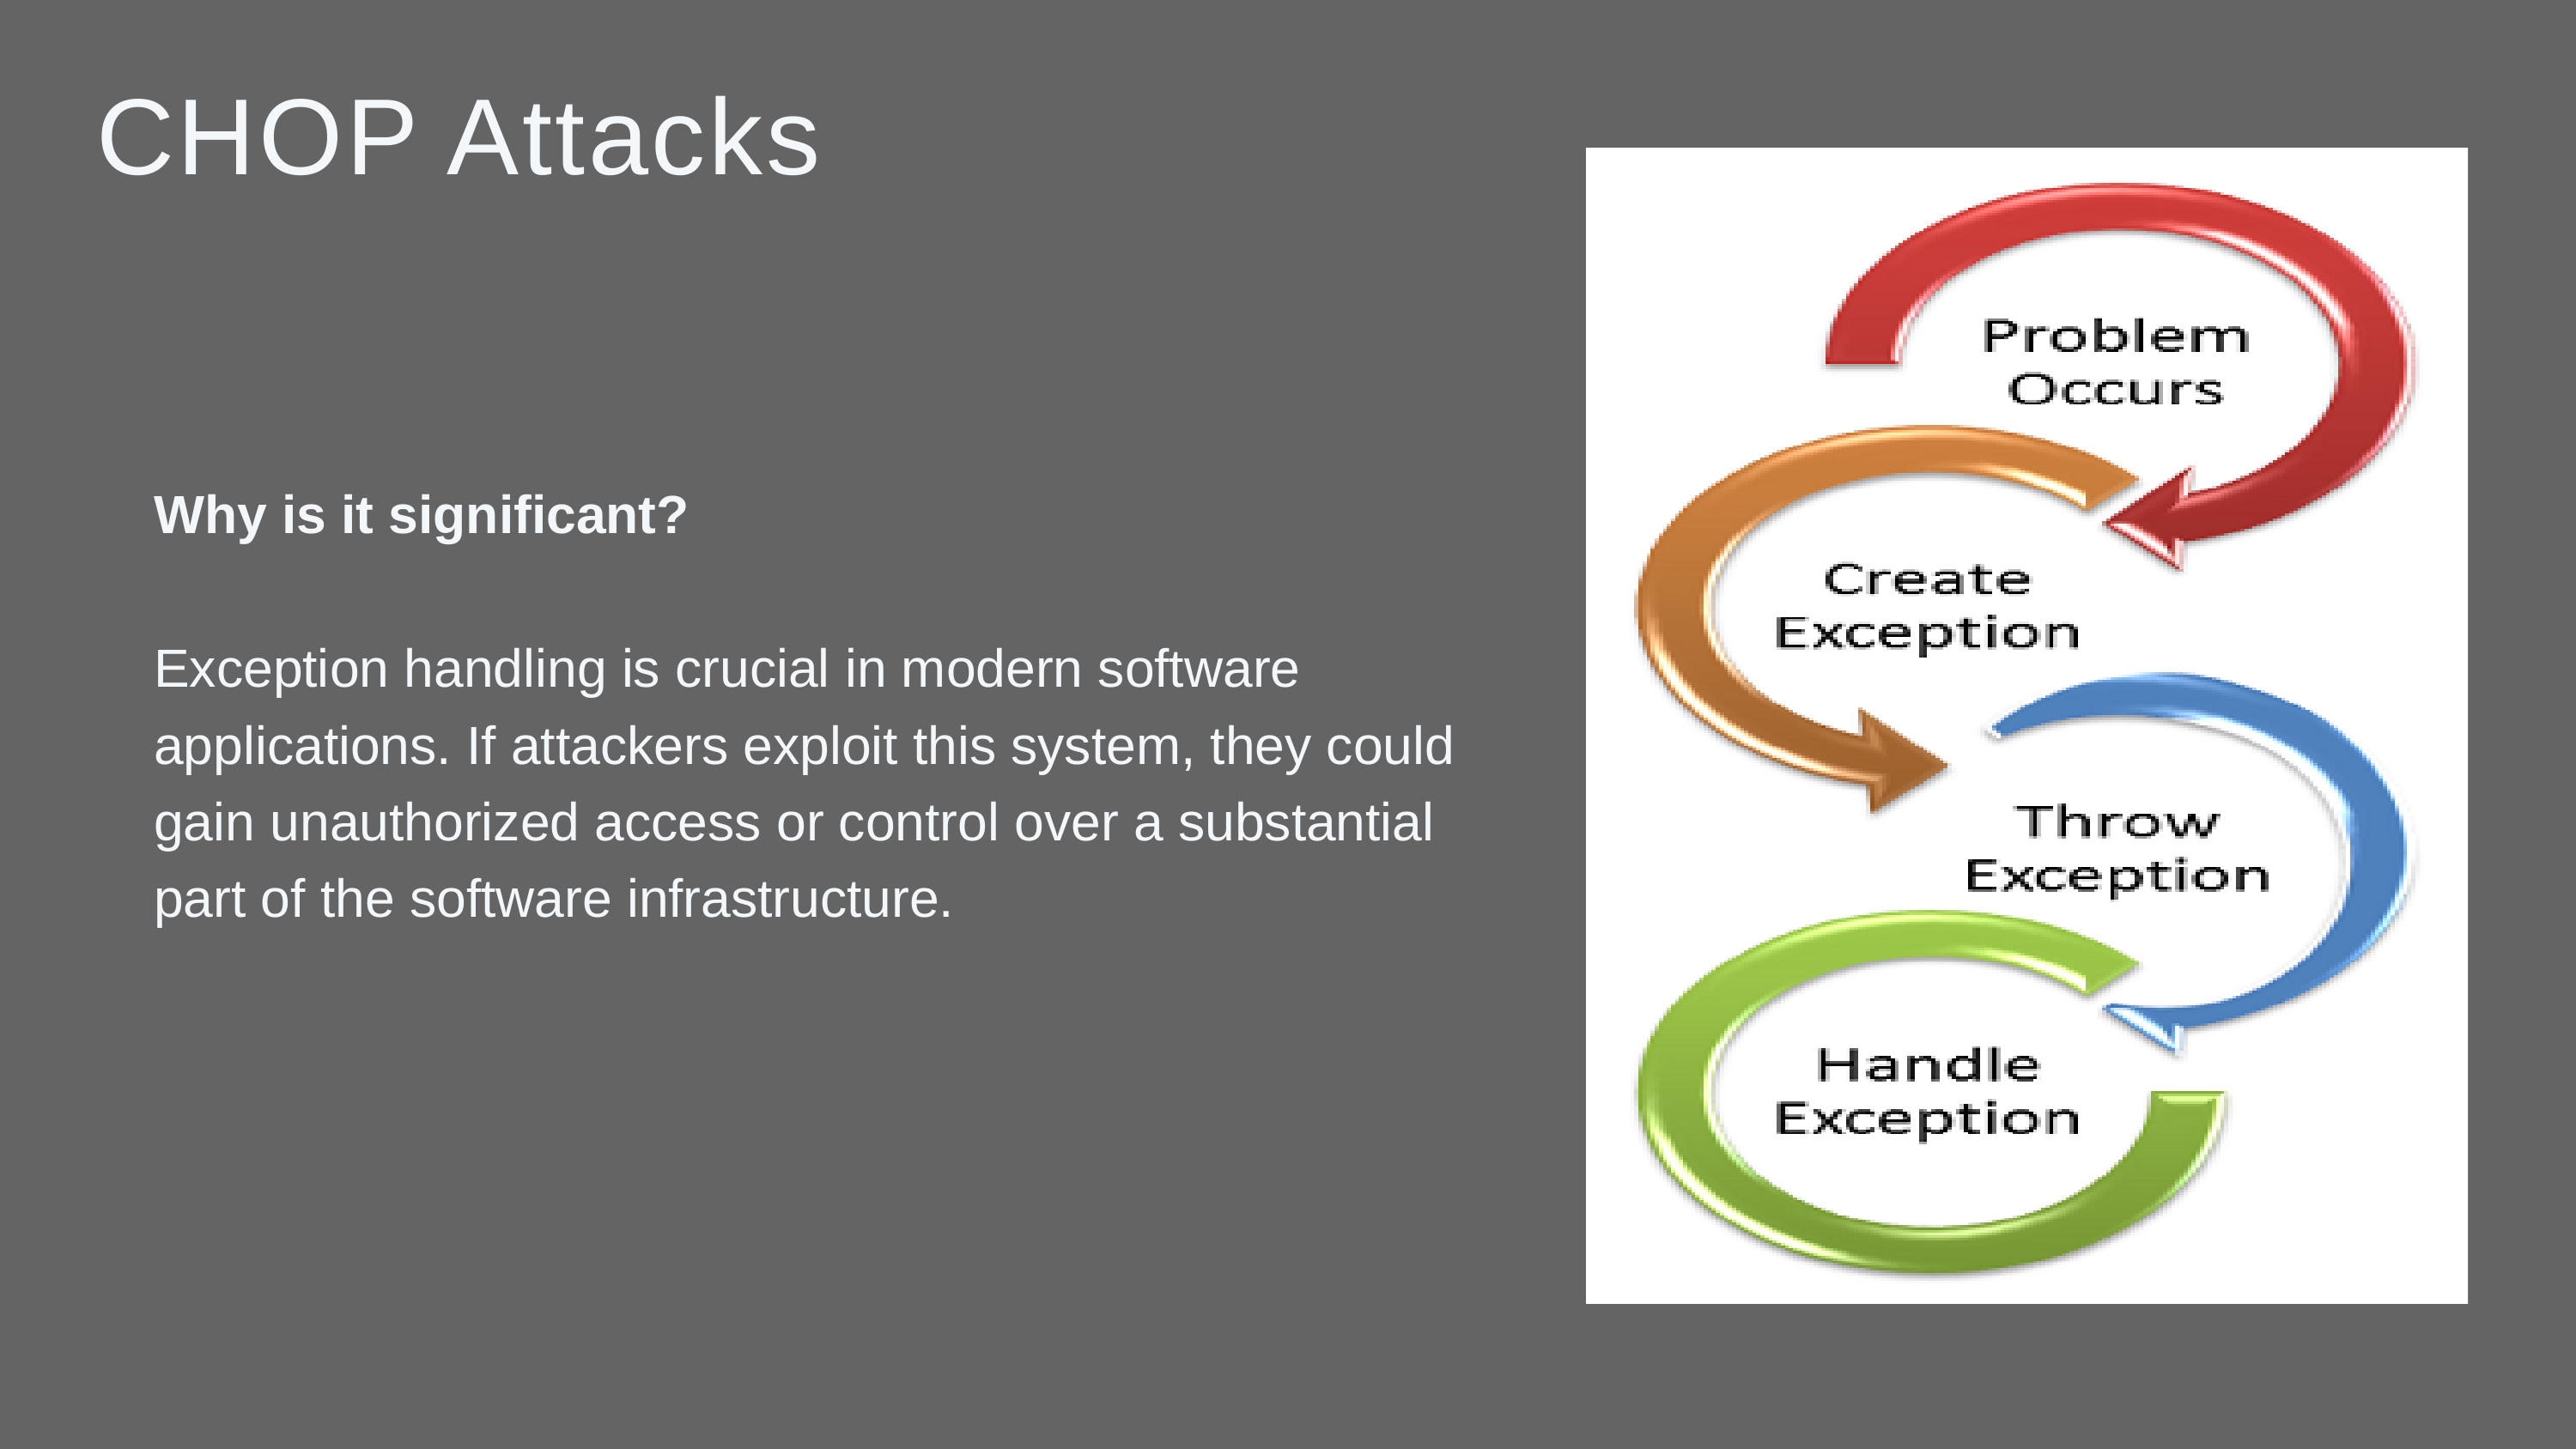

CHOP Attacks
Why is it significant?

Exception handling is crucial in modern software applications. If attackers exploit this system, they could gain unauthorized access or control over a substantial part of the software infrastructure.